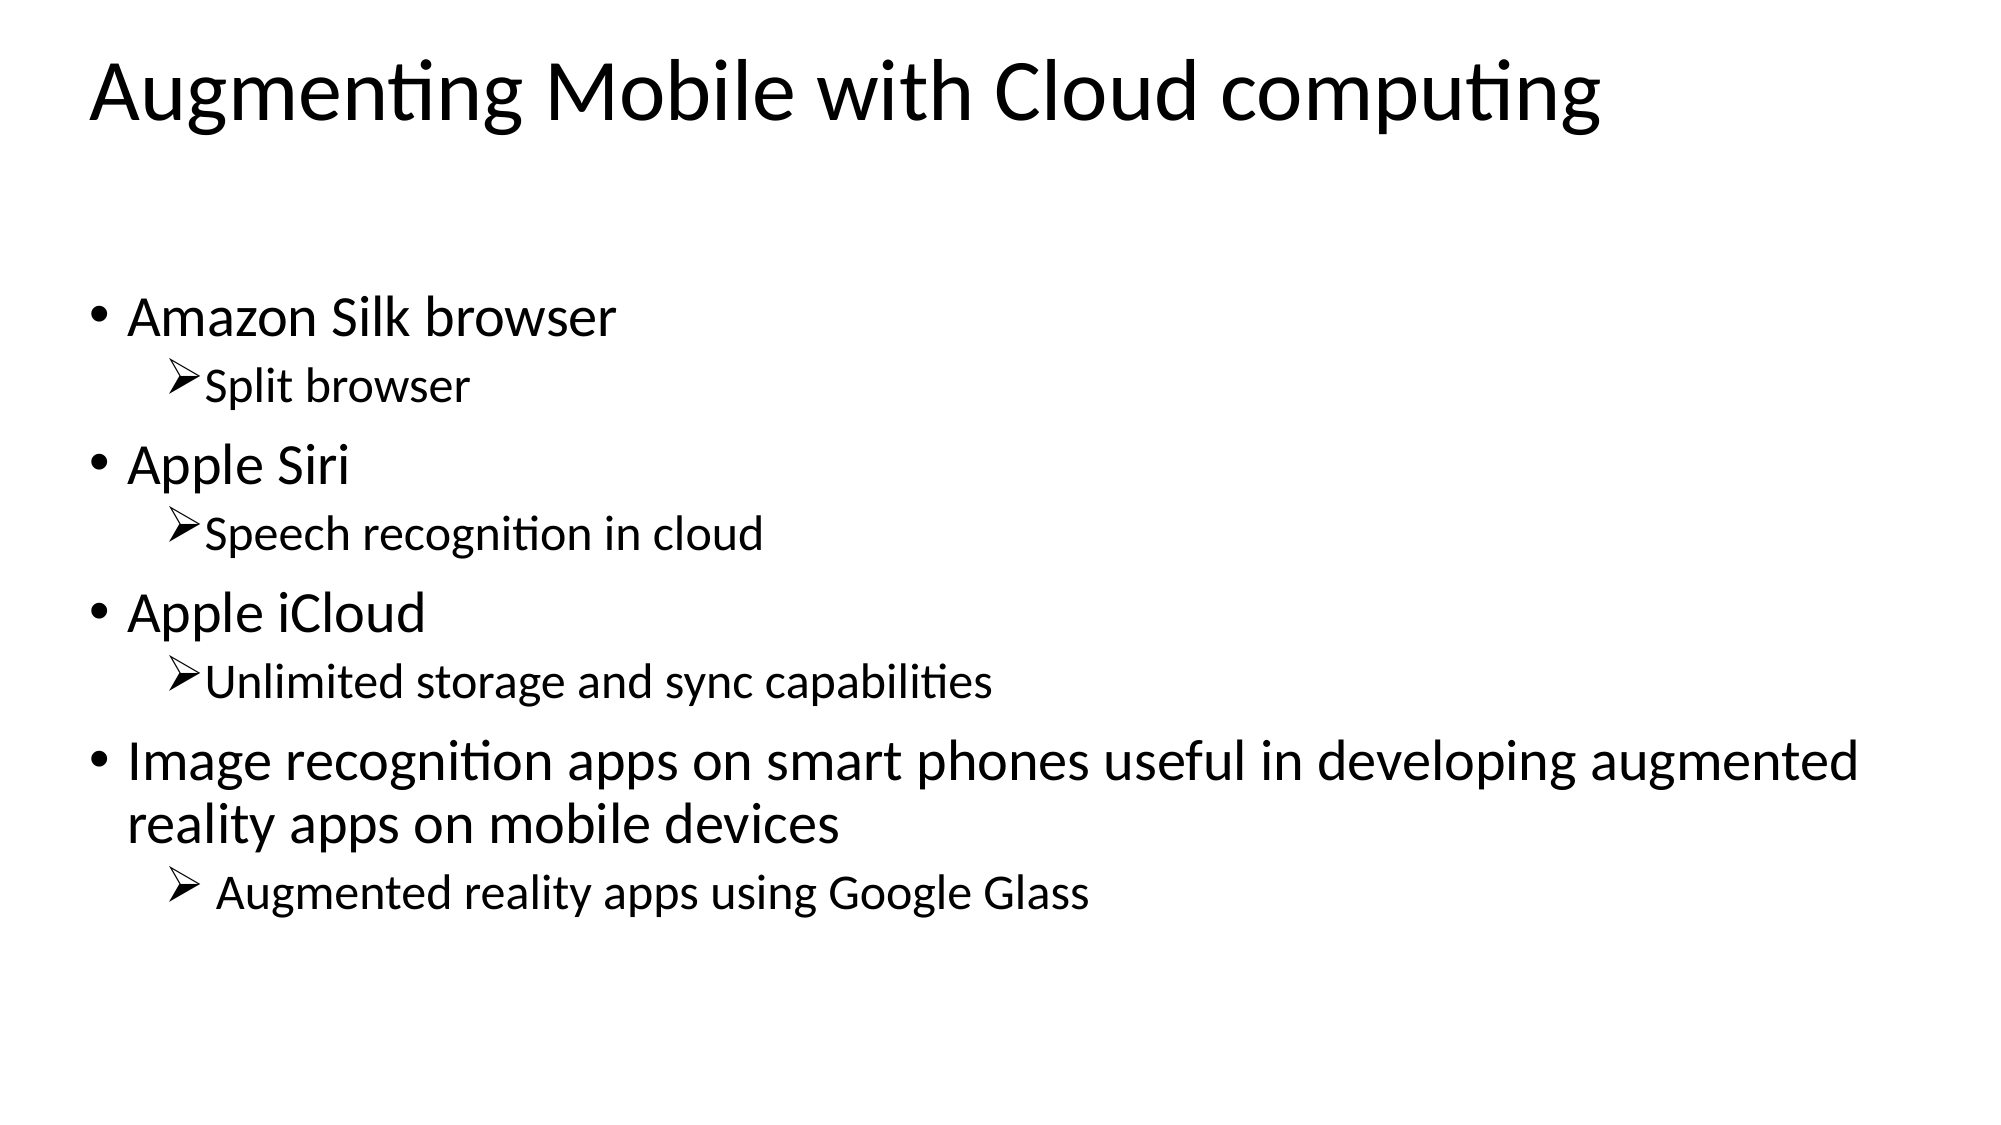

# Augmenting Mobile with Cloud computing
Amazon Silk browser
Split browser
Apple Siri
Speech recognition in cloud
Apple iCloud
Unlimited storage and sync capabilities
Image recognition apps on smart phones useful in developing augmented reality apps on mobile devices
 Augmented reality apps using Google Glass